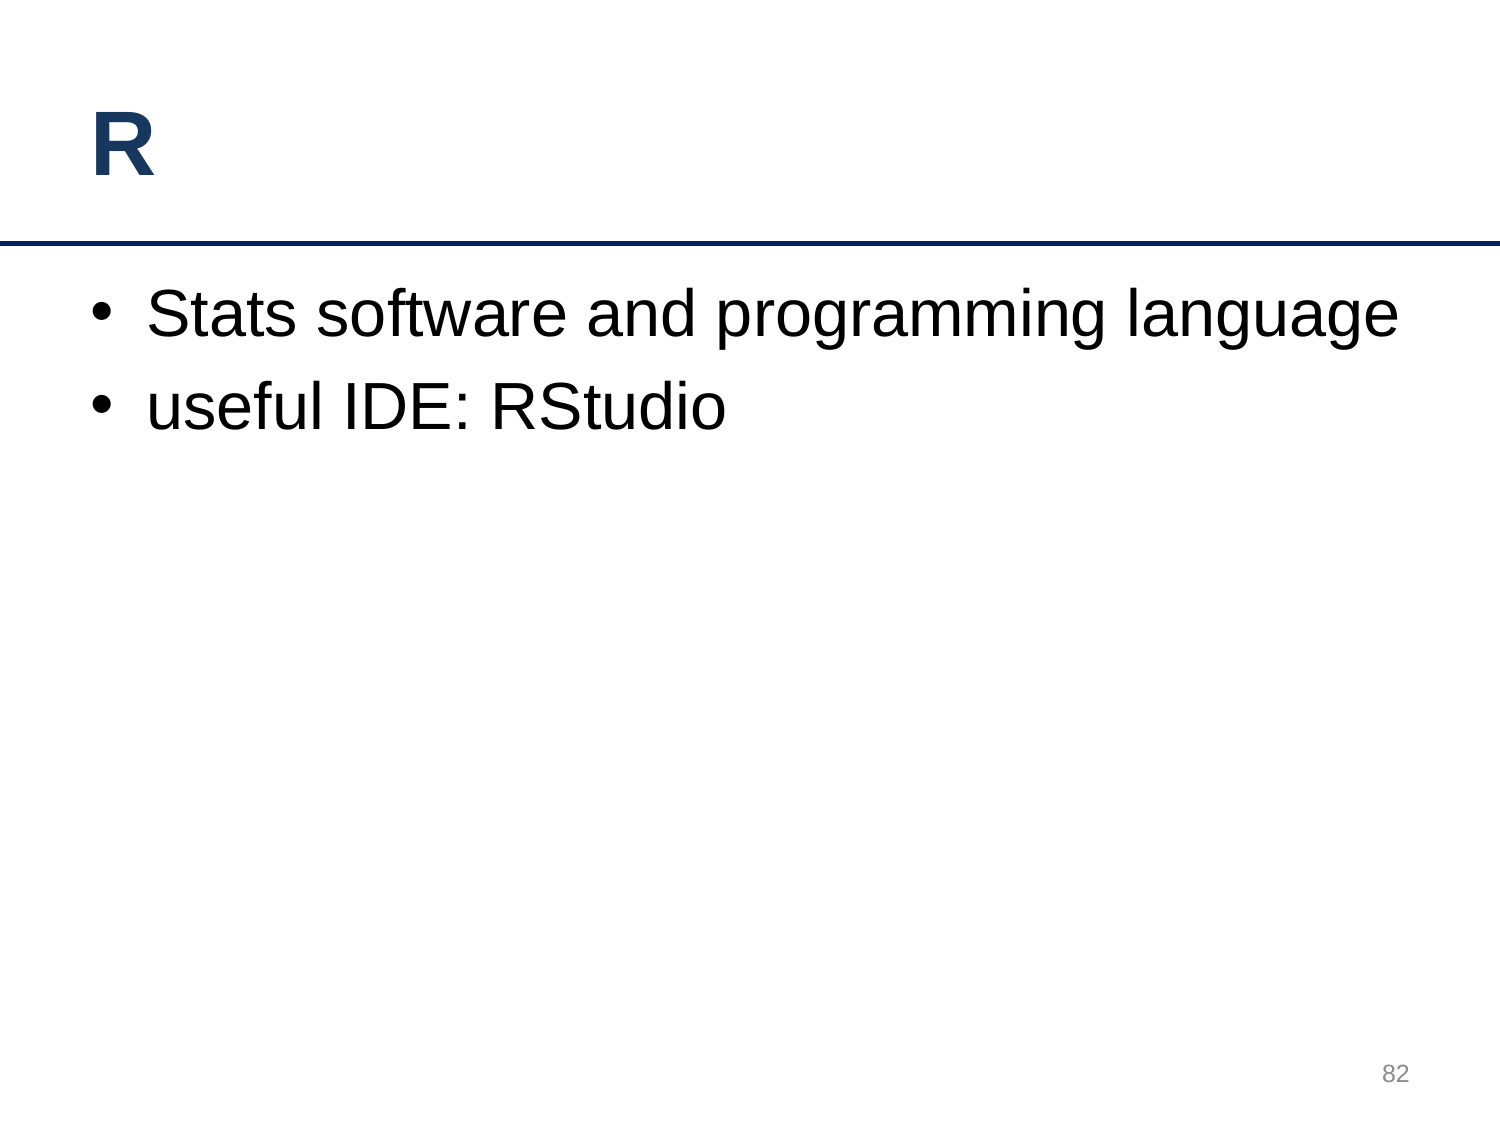

# R
Stats software and programming language
useful IDE: RStudio
82